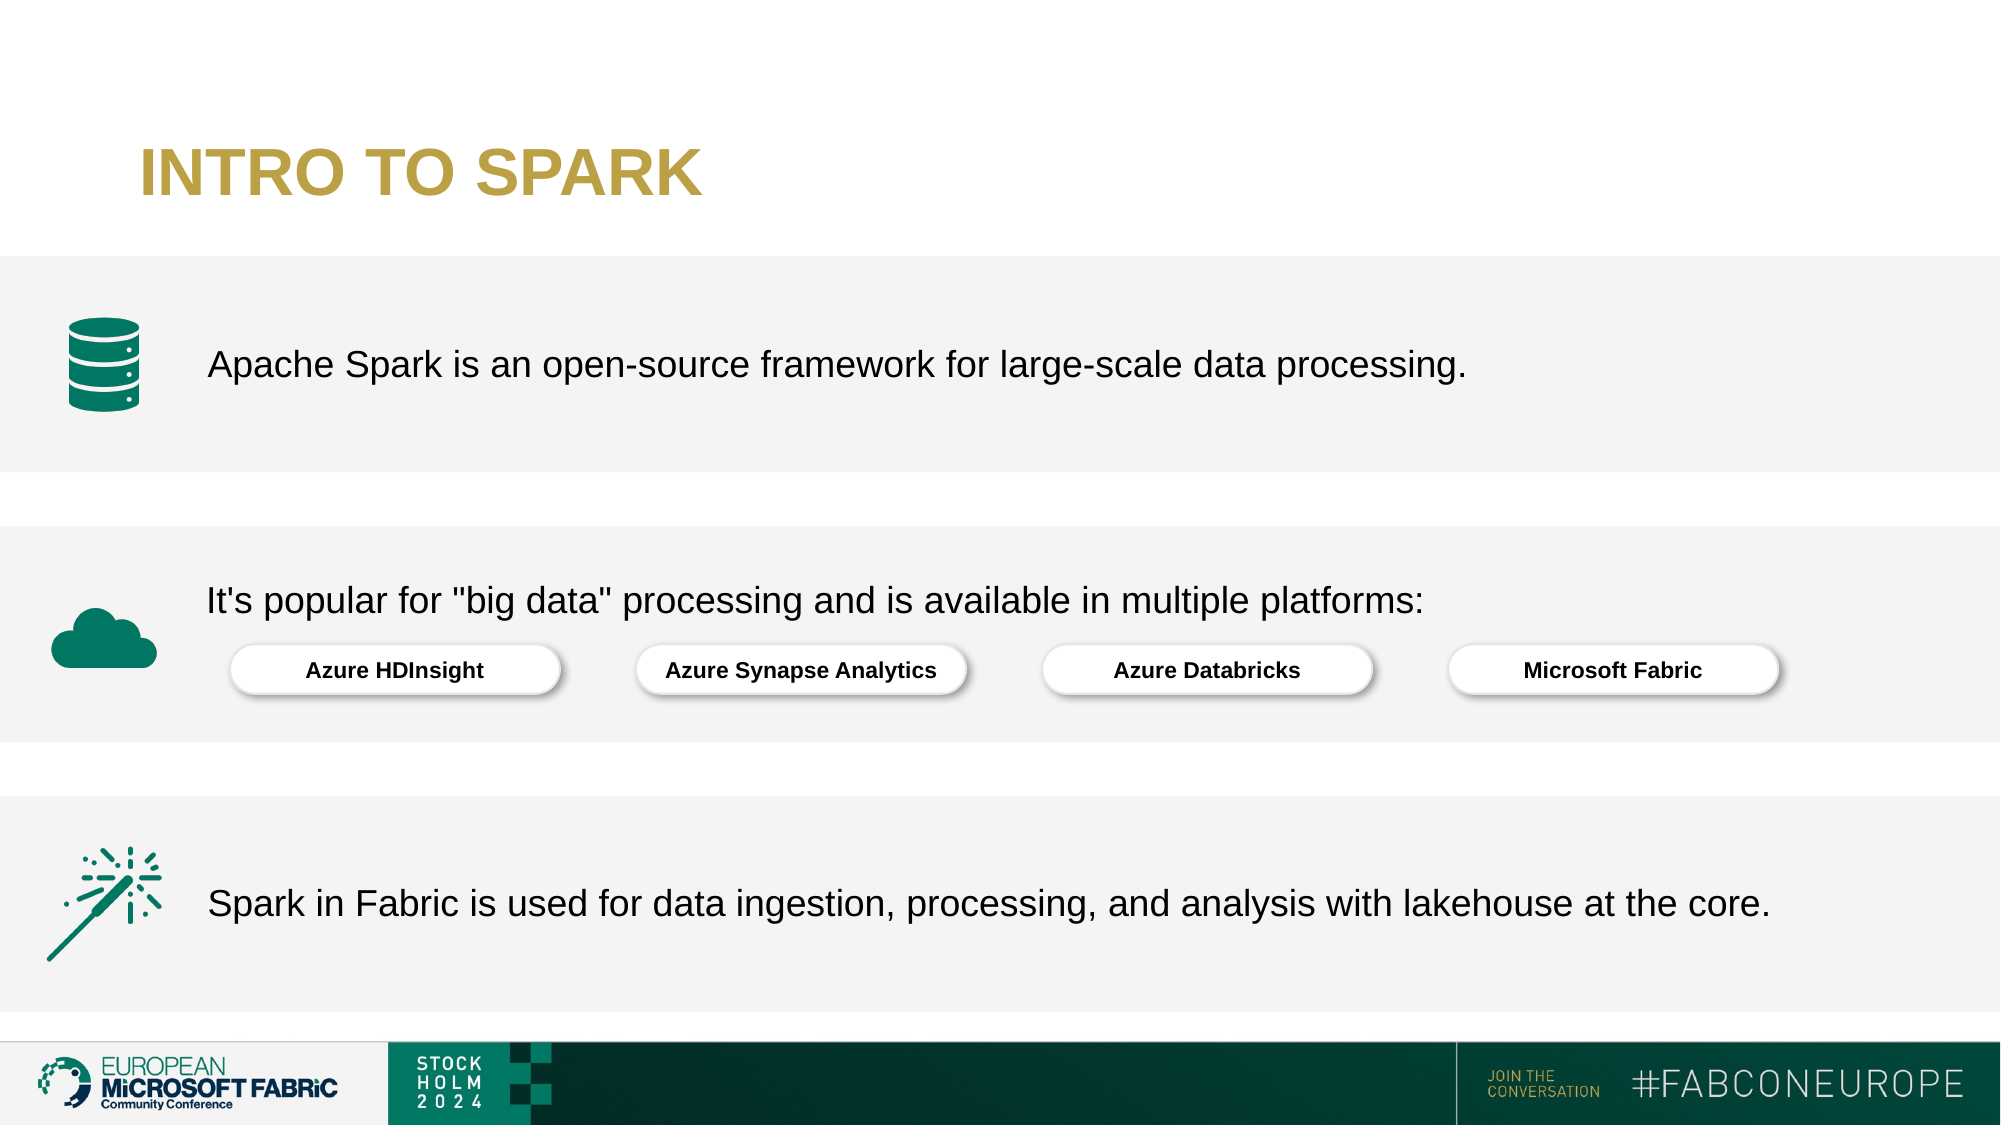

# INTRO TO SPARK

Apache Spark is an open-source framework for large-scale data processing.

It's popular for "big data" processing and is available in multiple platforms:

Azure HDInsight
Azure Synapse Analytics
Azure Databricks
Microsoft Fabric

Spark in Fabric is used for data ingestion, processing, and analysis with lakehouse at the core.